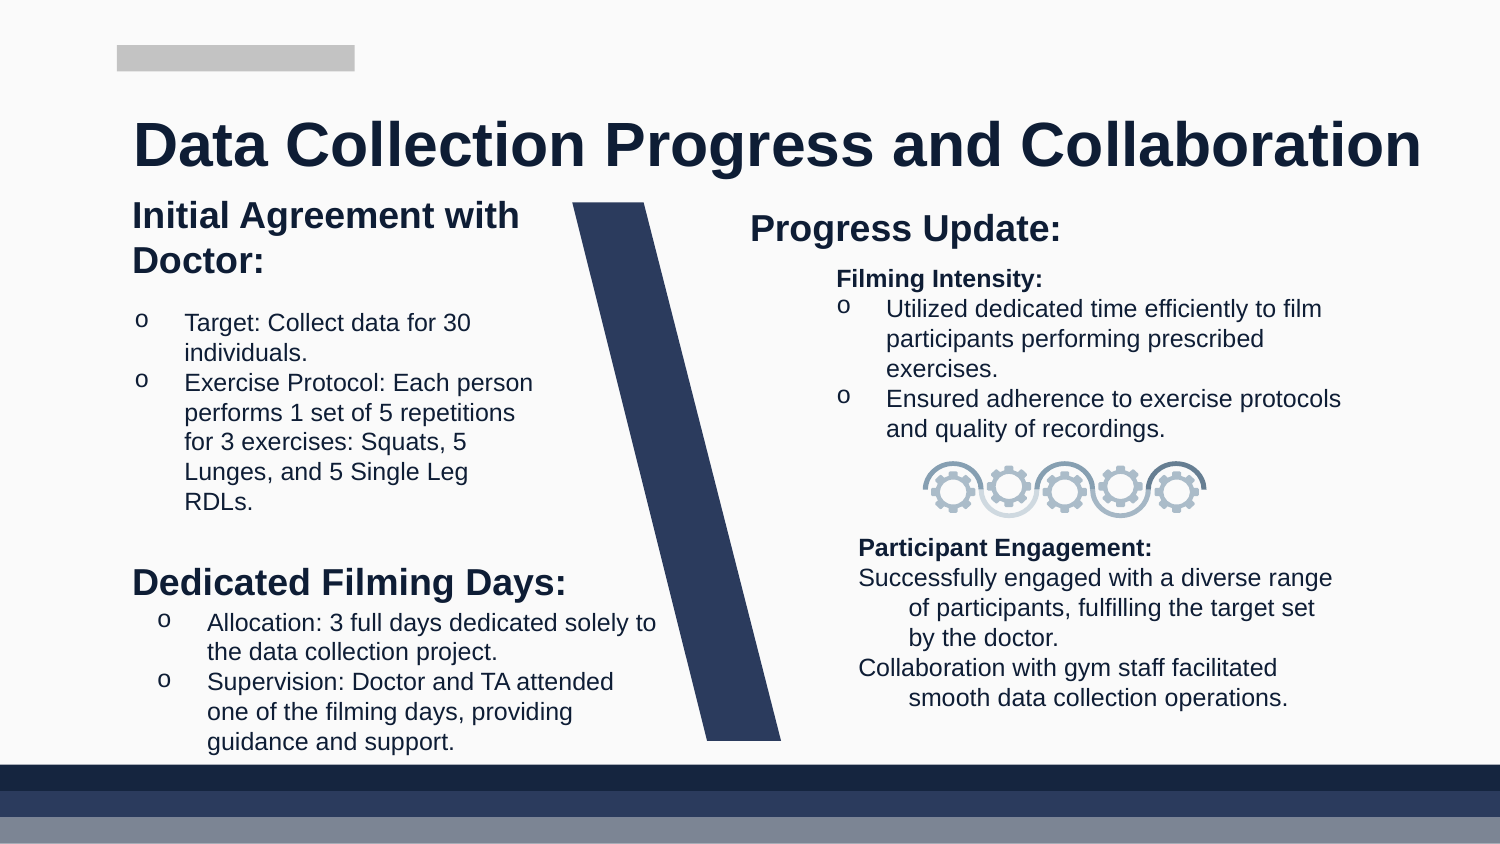

# Data Collection Progress and Collaboration

Progress Update:
Initial Agreement with Doctor:
Filming Intensity:
Utilized dedicated time efficiently to film participants performing prescribed exercises.
Ensured adherence to exercise protocols and quality of recordings.

Target: Collect data for 30 individuals.
Exercise Protocol: Each person performs 1 set of 5 repetitions for 3 exercises: Squats, 5 Lunges, and 5 Single Leg RDLs.

Participant Engagement:
Successfully engaged with a diverse range of participants, fulfilling the target set by the doctor.
Collaboration with gym staff facilitated smooth data collection operations.

Dedicated Filming Days:
Allocation: 3 full days dedicated solely to the data collection project.
Supervision: Doctor and TA attended one of the filming days, providing guidance and support.